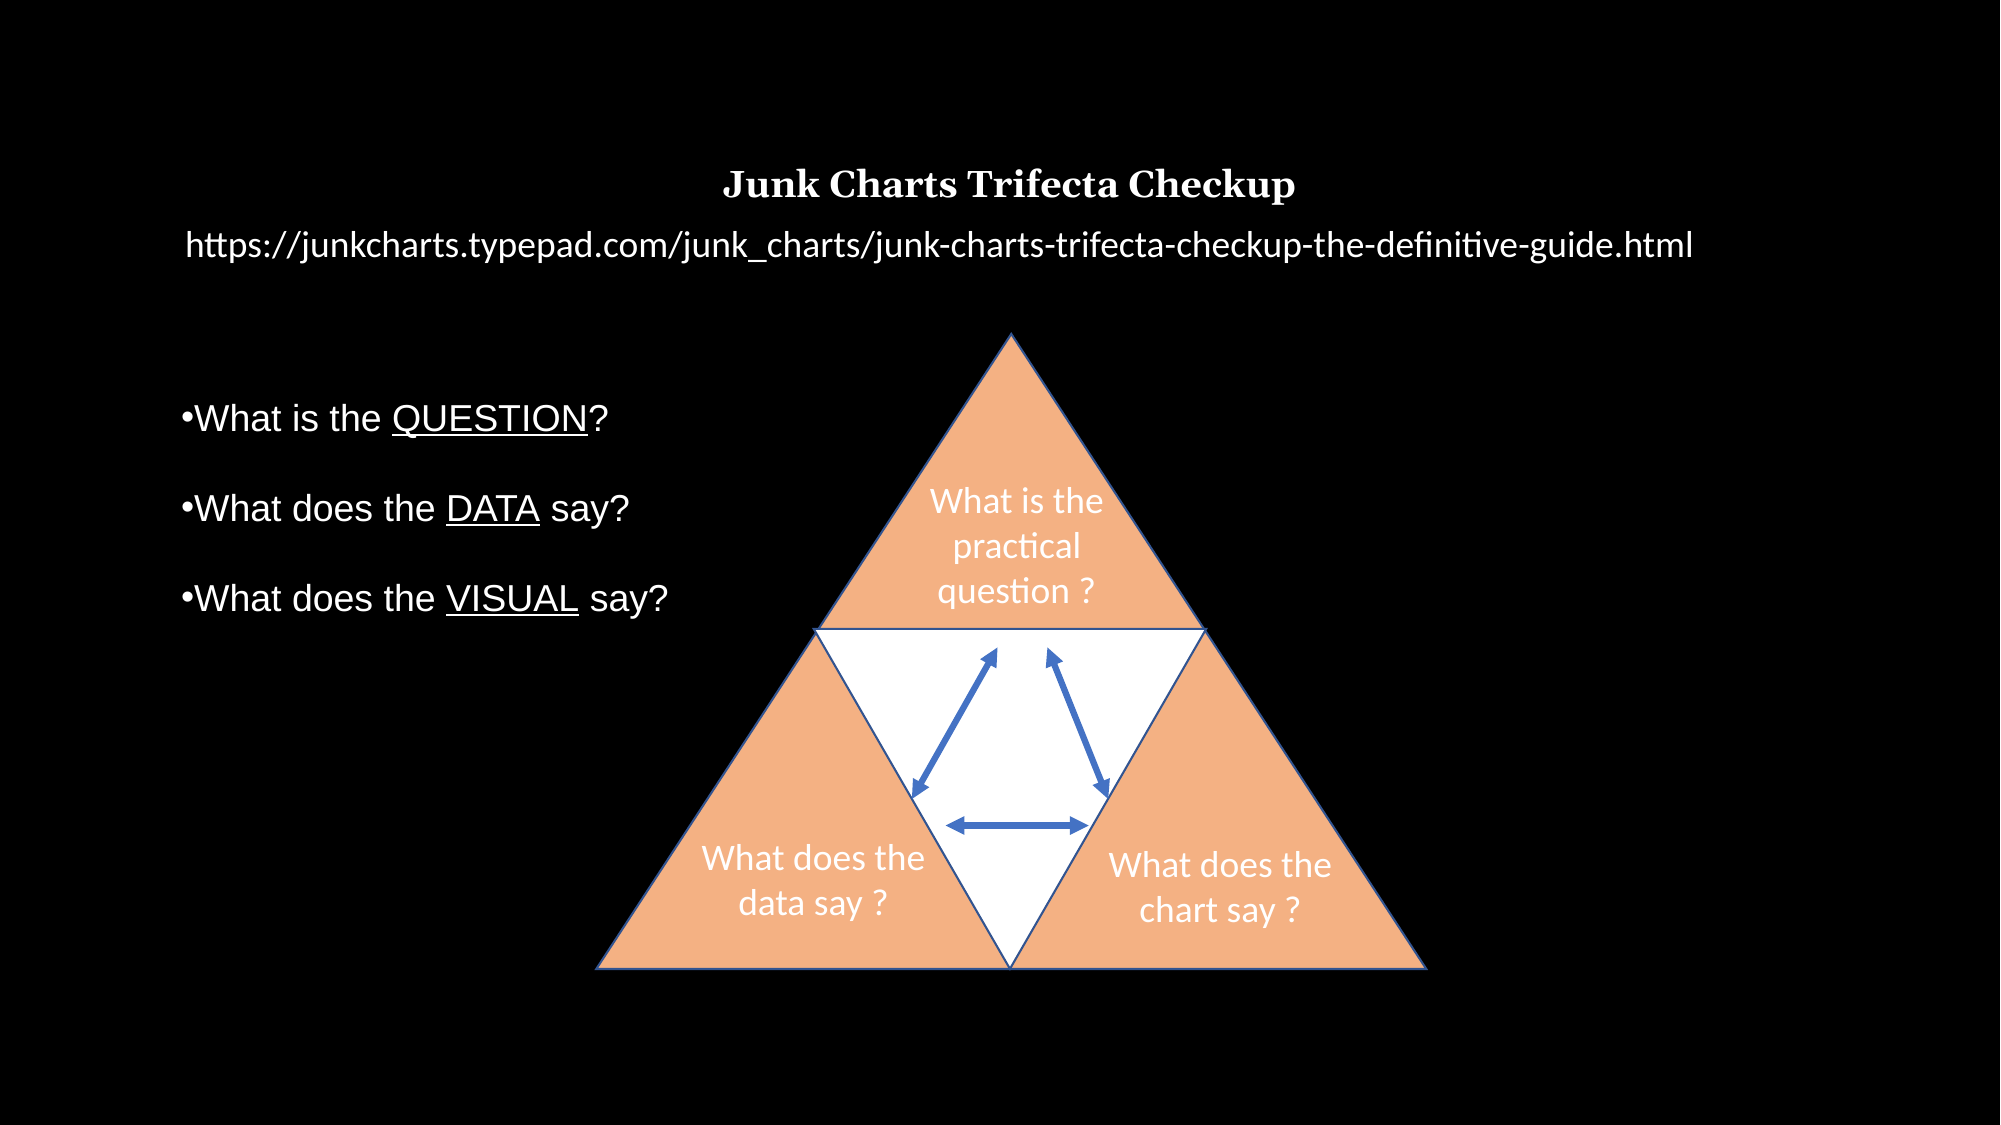

Junk Charts Trifecta Checkup
https://junkcharts.typepad.com/junk_charts/junk-charts-trifecta-checkup-the-definitive-guide.html

What is the QUESTION?

What does the DATA say?

What does the VISUAL say?
What is the practical question ?

What does the data say ?
What does the chart say ?